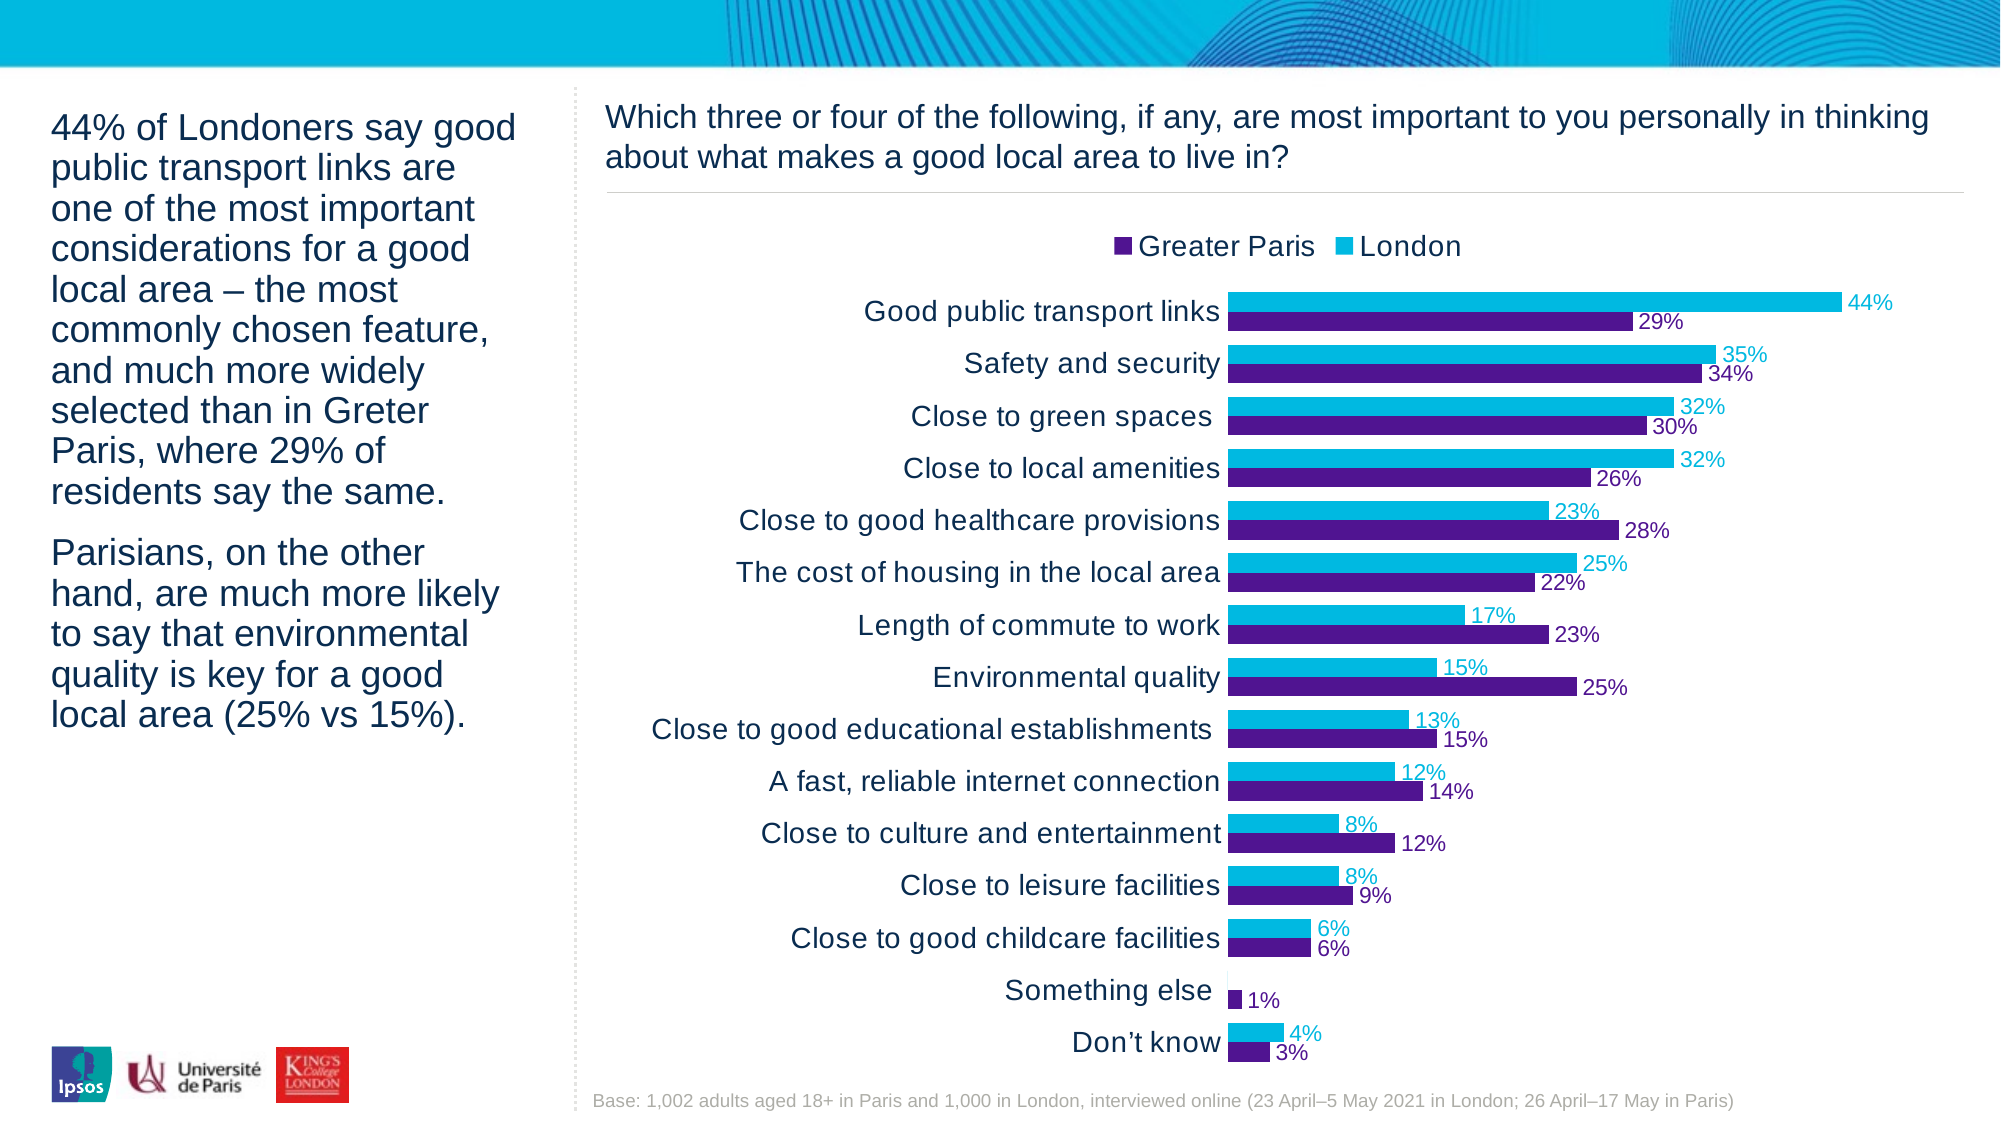

Which three or four of the following, if any, are most important to you personally in thinking about what makes a good local area to live in?
44% of Londoners say good public transport links are one of the most important considerations for a good local area – the most commonly chosen feature, and much more widely selected than in Greter Paris, where 29% of residents say the same.
Parisians, on the other hand, are much more likely to say that environmental quality is key for a good local area (25% vs 15%).

### Chart

| Category | London | Greater Paris |
|---|---|---|
| Good public transport links | 44.0 | 29.0 |
| Safety and security | 35.0 | 34.0 |
| Close to green spaces  | 32.0 | 30.0 |
| Close to local amenities | 32.0 | 26.0 |
| Close to good healthcare provisions | 23.0 | 28.0 |
| The cost of housing in the local area | 25.0 | 22.0 |
| Length of commute to work | 17.0 | 23.0 |
| Environmental quality | 15.0 | 25.0 |
| Close to good educational establishments  | 13.0 | 15.0 |
| A fast, reliable internet connection | 12.0 | 14.0 |
| Close to culture and entertainment | 8.0 | 12.0 |
| Close to leisure facilities | 8.0 | 9.0 |
| Close to good childcare facilities | 6.0 | 6.0 |
| Something else  | 0.0 | 1.0 |
| Don’t know | 4.0 | 3.0 |
Base: 1,002 adults aged 18+ in Paris and 1,000 in London, interviewed online (23 April–5 May 2021 in London; 26 April–17 May in Paris)